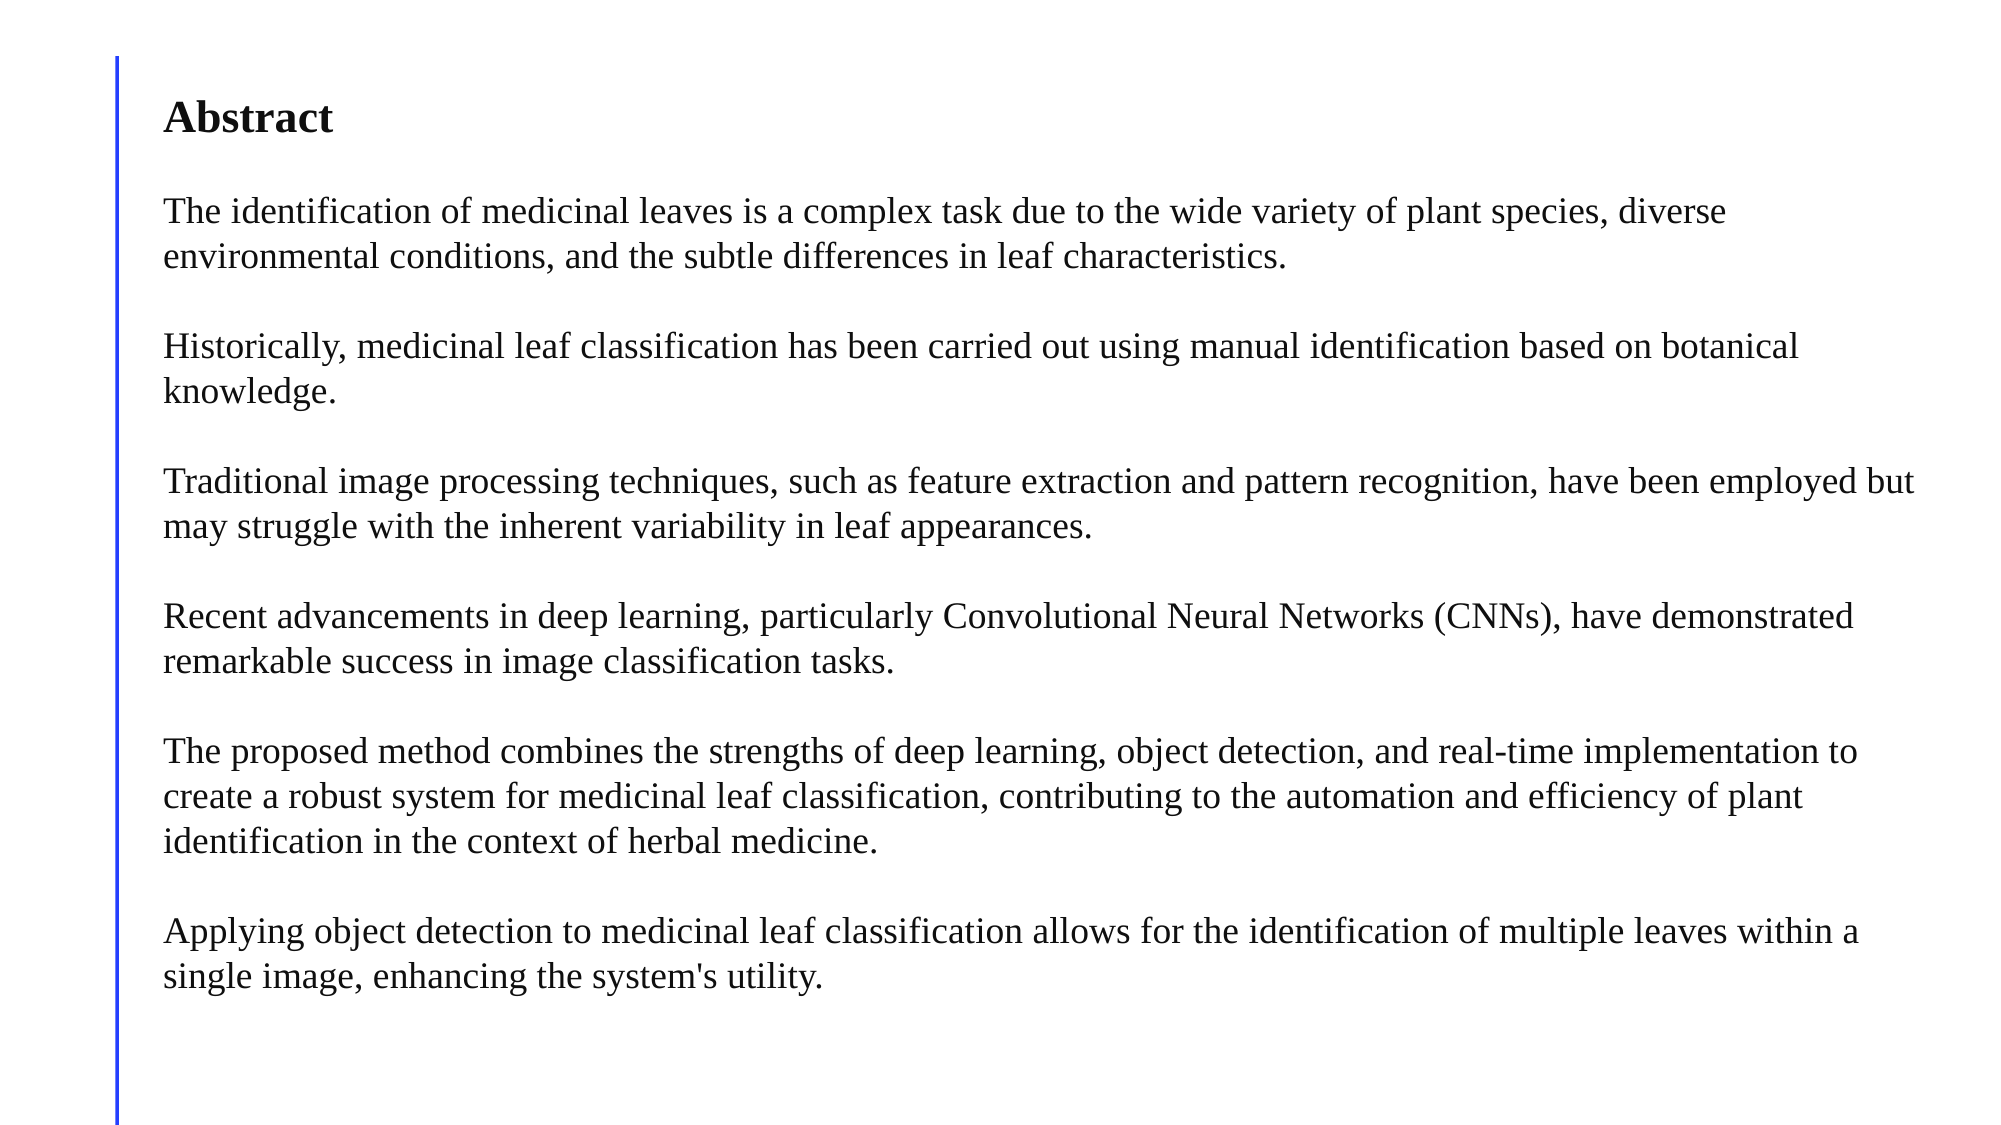

Abstract

The identification of medicinal leaves is a complex task due to the wide variety of plant species, diverse environmental conditions, and the subtle differences in leaf characteristics.

Historically, medicinal leaf classification has been carried out using manual identification based on botanical knowledge.

Traditional image processing techniques, such as feature extraction and pattern recognition, have been employed but may struggle with the inherent variability in leaf appearances.

Recent advancements in deep learning, particularly Convolutional Neural Networks (CNNs), have demonstrated remarkable success in image classification tasks.

The proposed method combines the strengths of deep learning, object detection, and real-time implementation to create a robust system for medicinal leaf classification, contributing to the automation and efficiency of plant identification in the context of herbal medicine.

Applying object detection to medicinal leaf classification allows for the identification of multiple leaves within a single image, enhancing the system's utility.